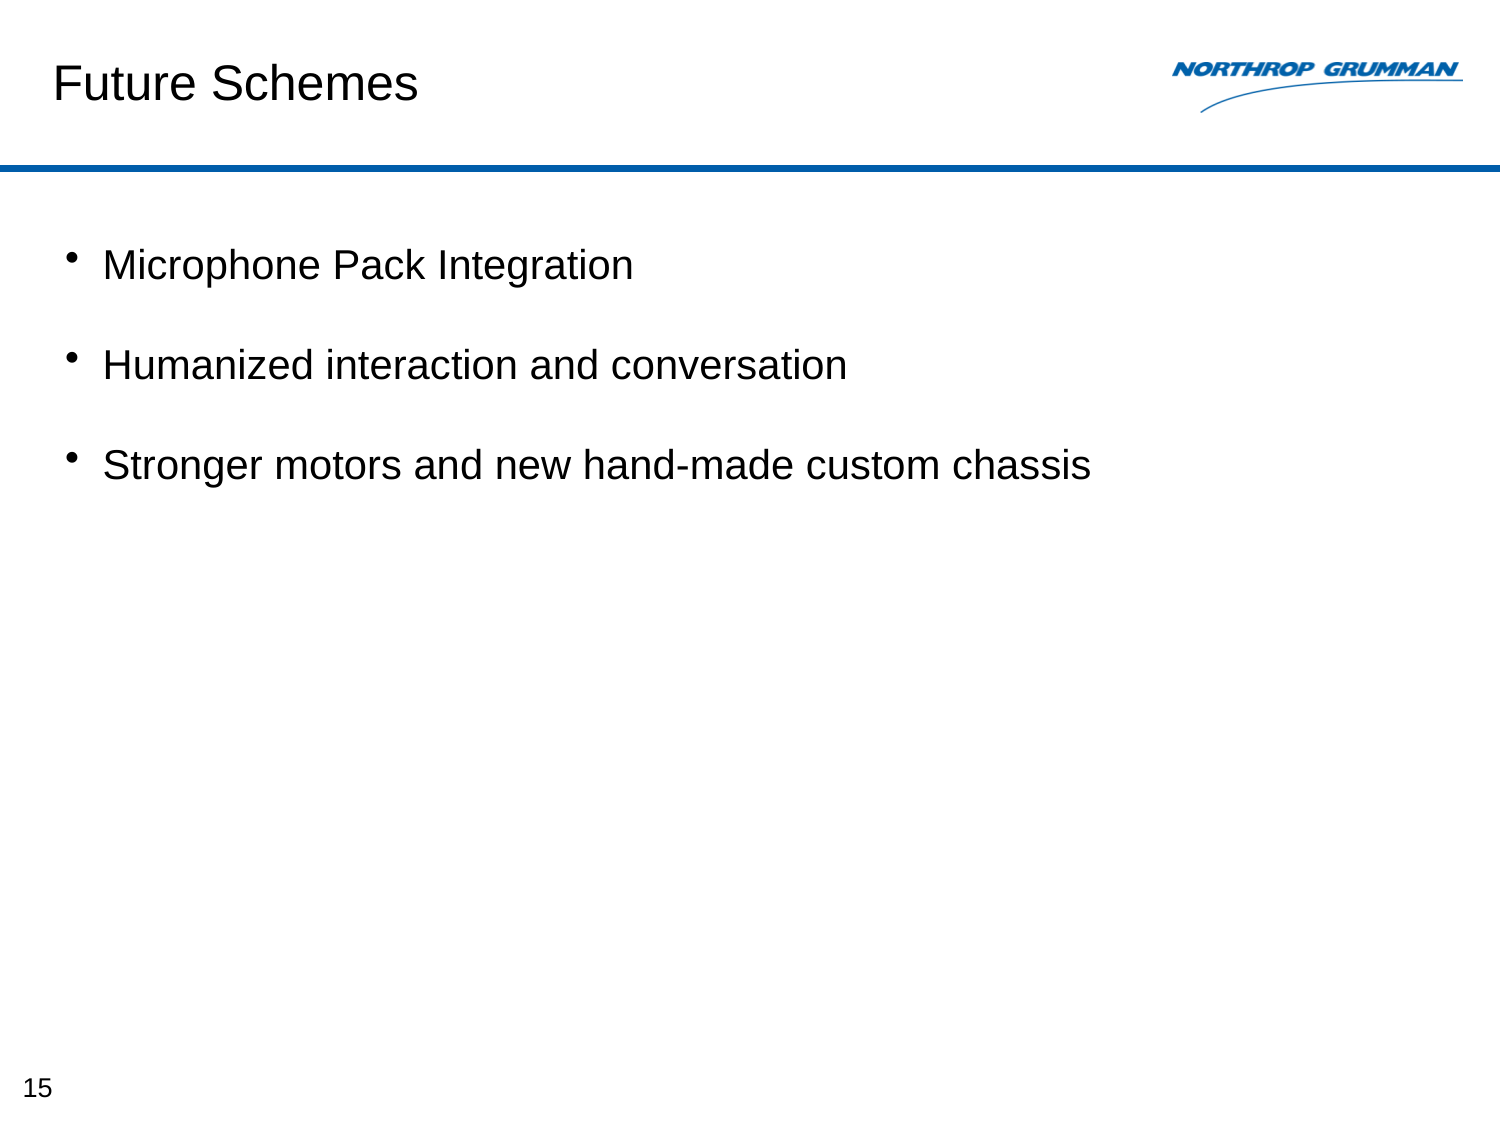

# Future Schemes
Microphone Pack Integration
Humanized interaction and conversation
Stronger motors and new hand-made custom chassis

15